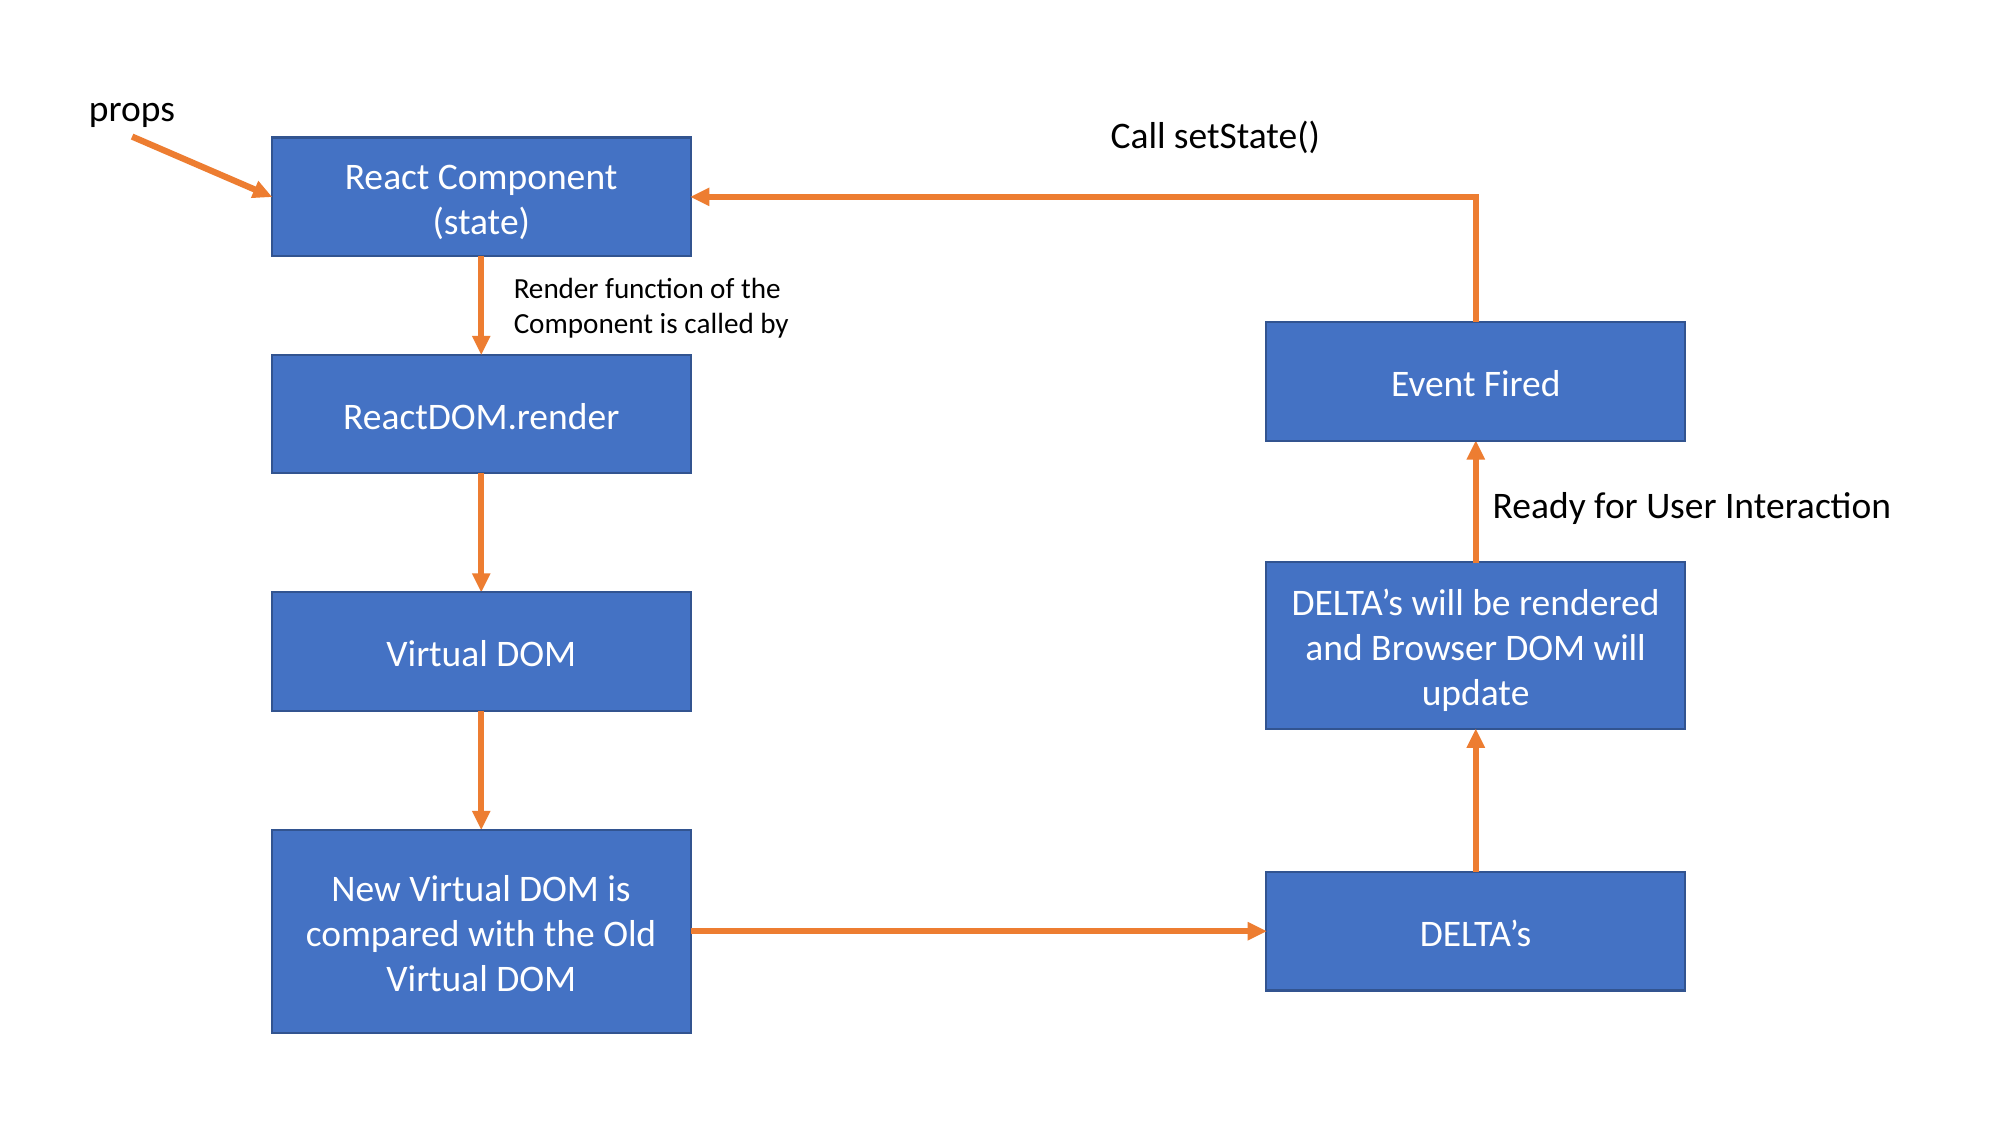

props
Call setState()
React Component
(state)
Render function of the
Component is called by
Event Fired
ReactDOM.render
Ready for User Interaction
DELTA’s will be rendered and Browser DOM will update
Virtual DOM
New Virtual DOM is compared with the Old Virtual DOM
DELTA’s